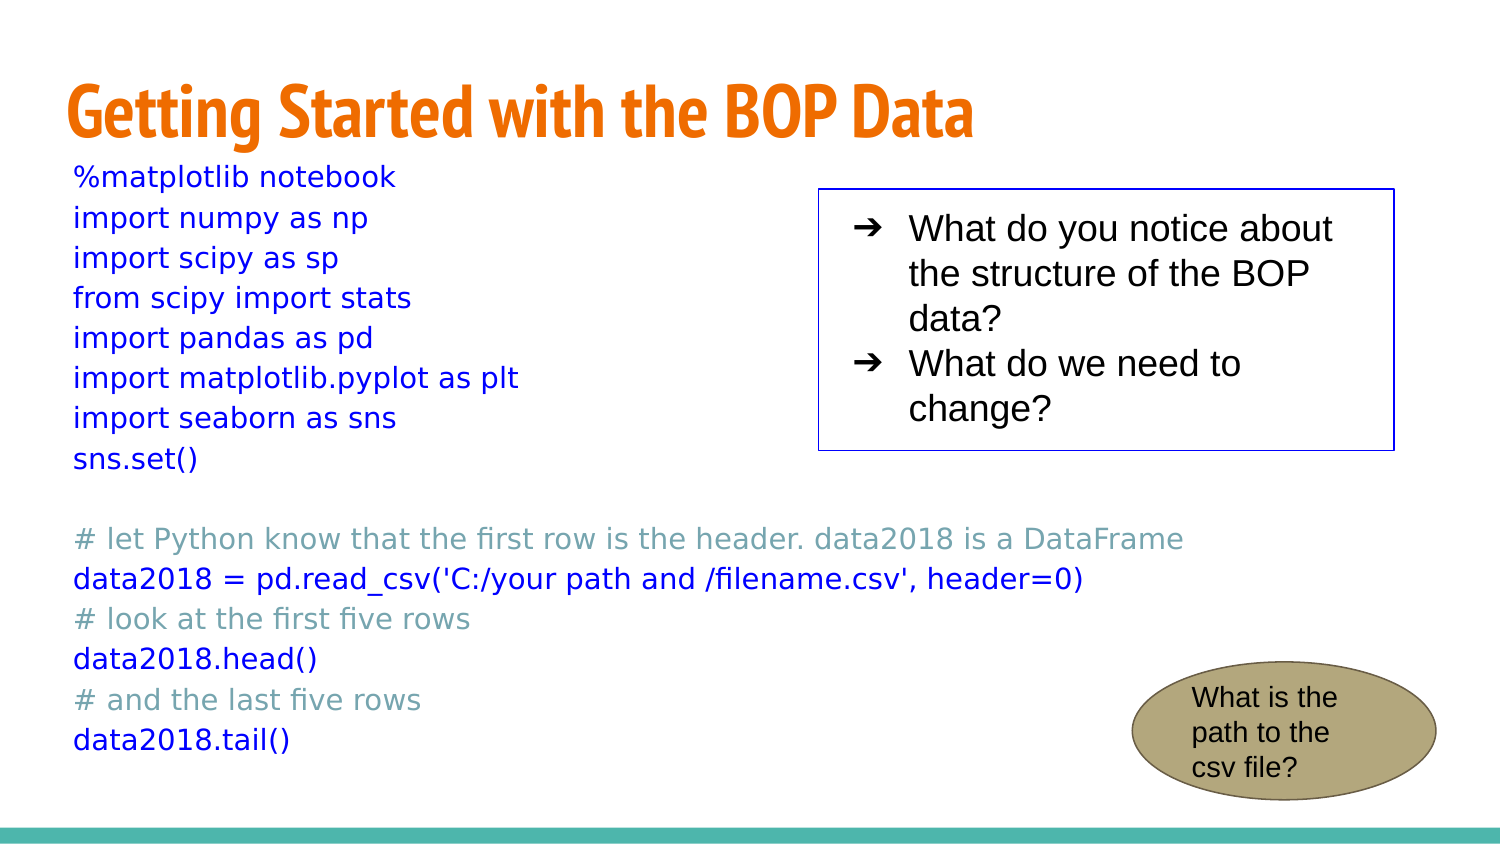

# Getting Started with the BOP Data
%matplotlib notebook
import numpy as np
import scipy as sp
from scipy import stats
import pandas as pd
import matplotlib.pyplot as plt
import seaborn as sns
sns.set()

# let Python know that the first row is the header. data2018 is a DataFrame data2018 = pd.read_csv('C:/your path and /filename.csv', header=0)
# look at the first five rows data2018.head() # and the last five rows data2018.tail()
What do you notice about the structure of the BOP data?
What do we need to change?
What is the path to the csv file?